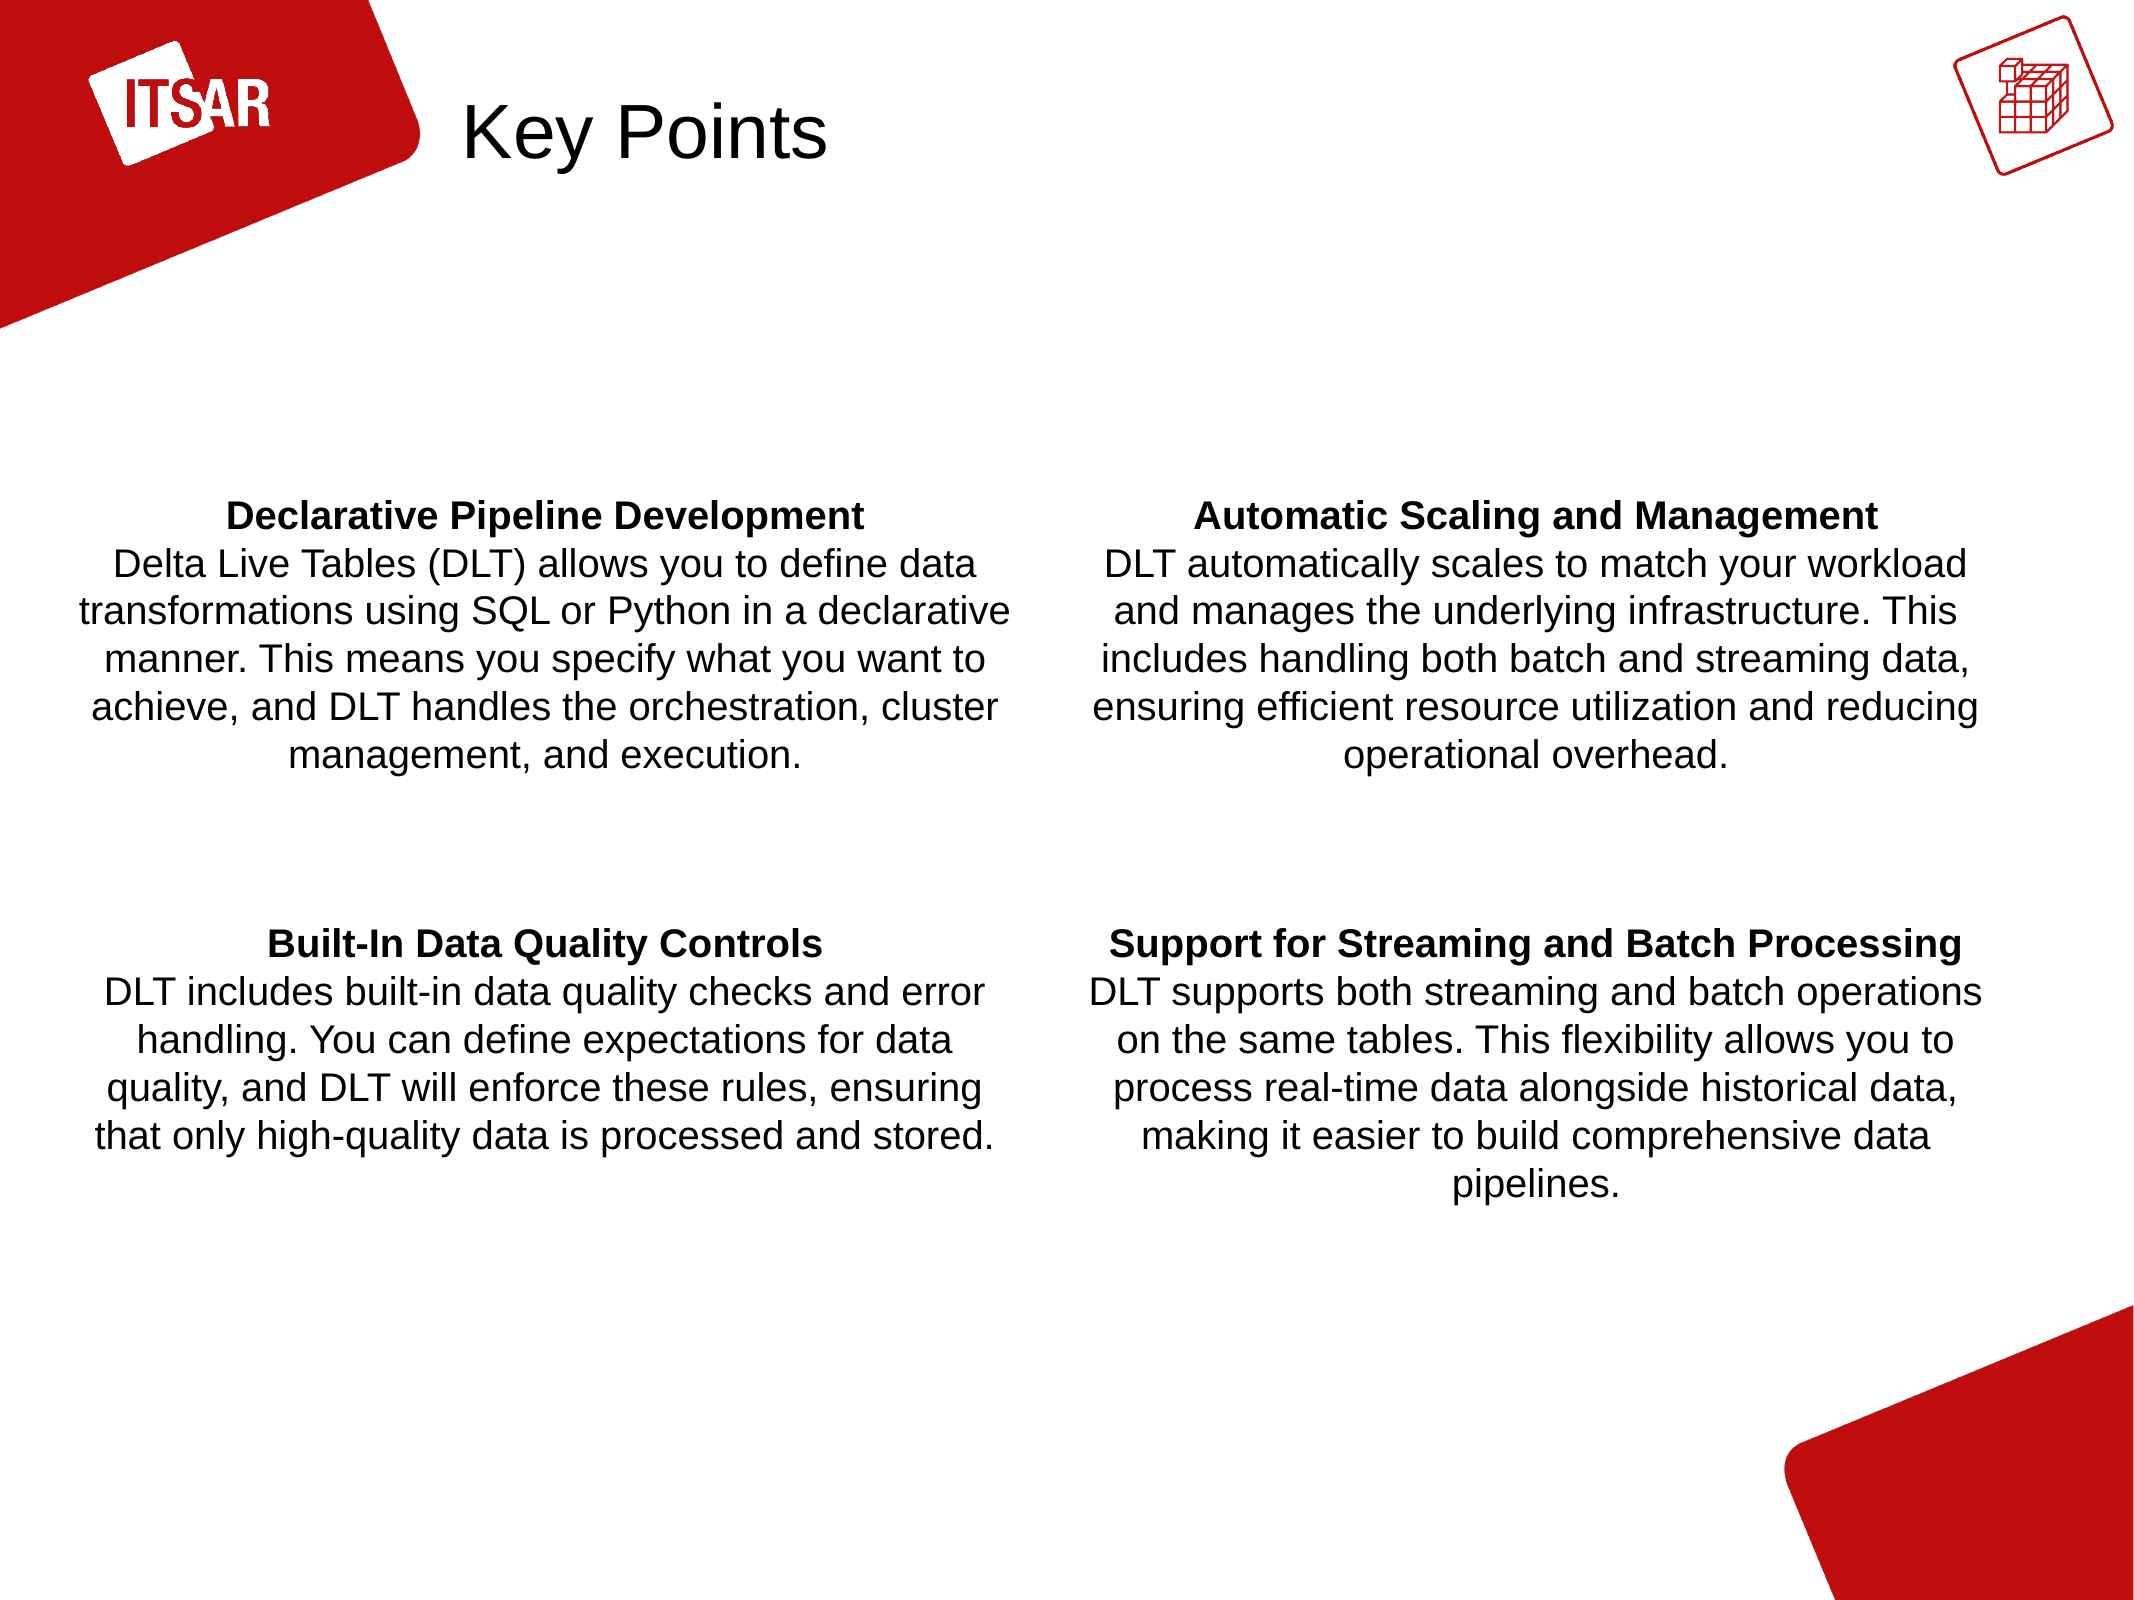

Key Points
Automatic Scaling and Management
DLT automatically scales to match your workload and manages the underlying infrastructure. This includes handling both batch and streaming data, ensuring efficient resource utilization and reducing operational overhead.
Declarative Pipeline Development
Delta Live Tables (DLT) allows you to define data transformations using SQL or Python in a declarative manner. This means you specify what you want to achieve, and DLT handles the orchestration, cluster management, and execution.
Built-In Data Quality Controls
DLT includes built-in data quality checks and error handling. You can define expectations for data quality, and DLT will enforce these rules, ensuring that only high-quality data is processed and stored.
Support for Streaming and Batch Processing
DLT supports both streaming and batch operations on the same tables. This flexibility allows you to process real-time data alongside historical data, making it easier to build comprehensive data pipelines.